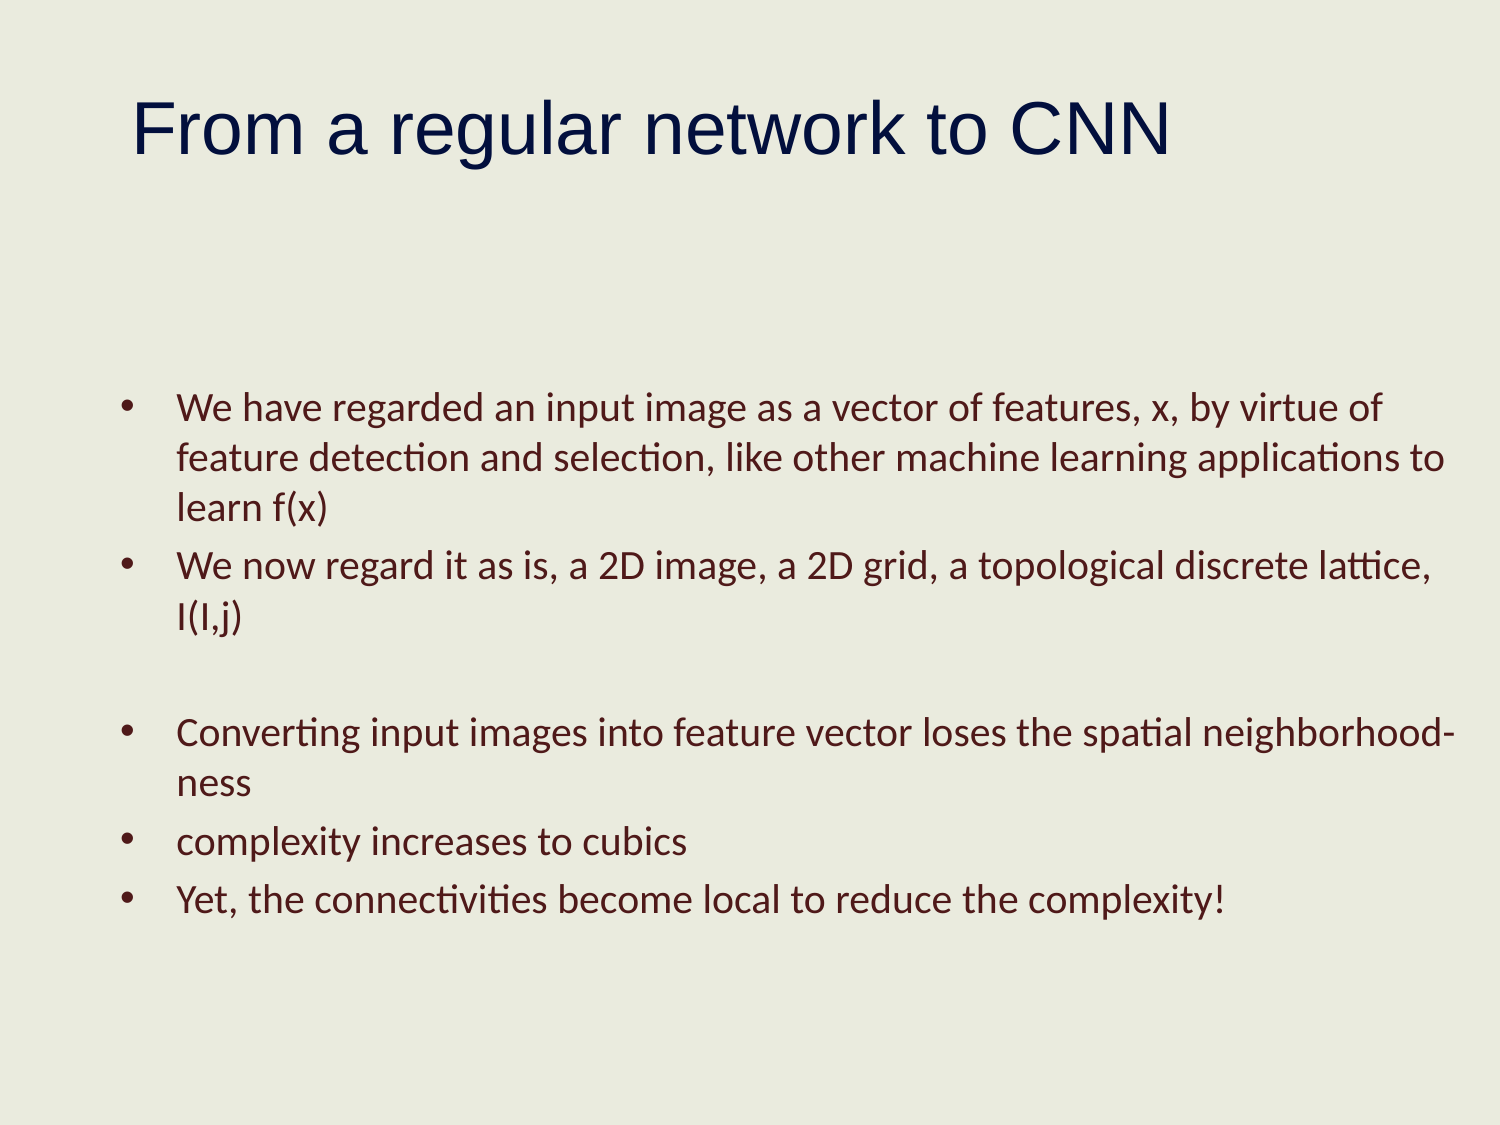

# From a regular network to CNN

We have regarded an input image as a vector of features, x, by virtue of feature detection and selection, like other machine learning applications to learn f(x)
We now regard it as is, a 2D image, a 2D grid, a topological discrete lattice, I(I,j)

Converting input images into feature vector loses the spatial neighborhood-ness
complexity increases to cubics
Yet, the connectivities become local to reduce the complexity!